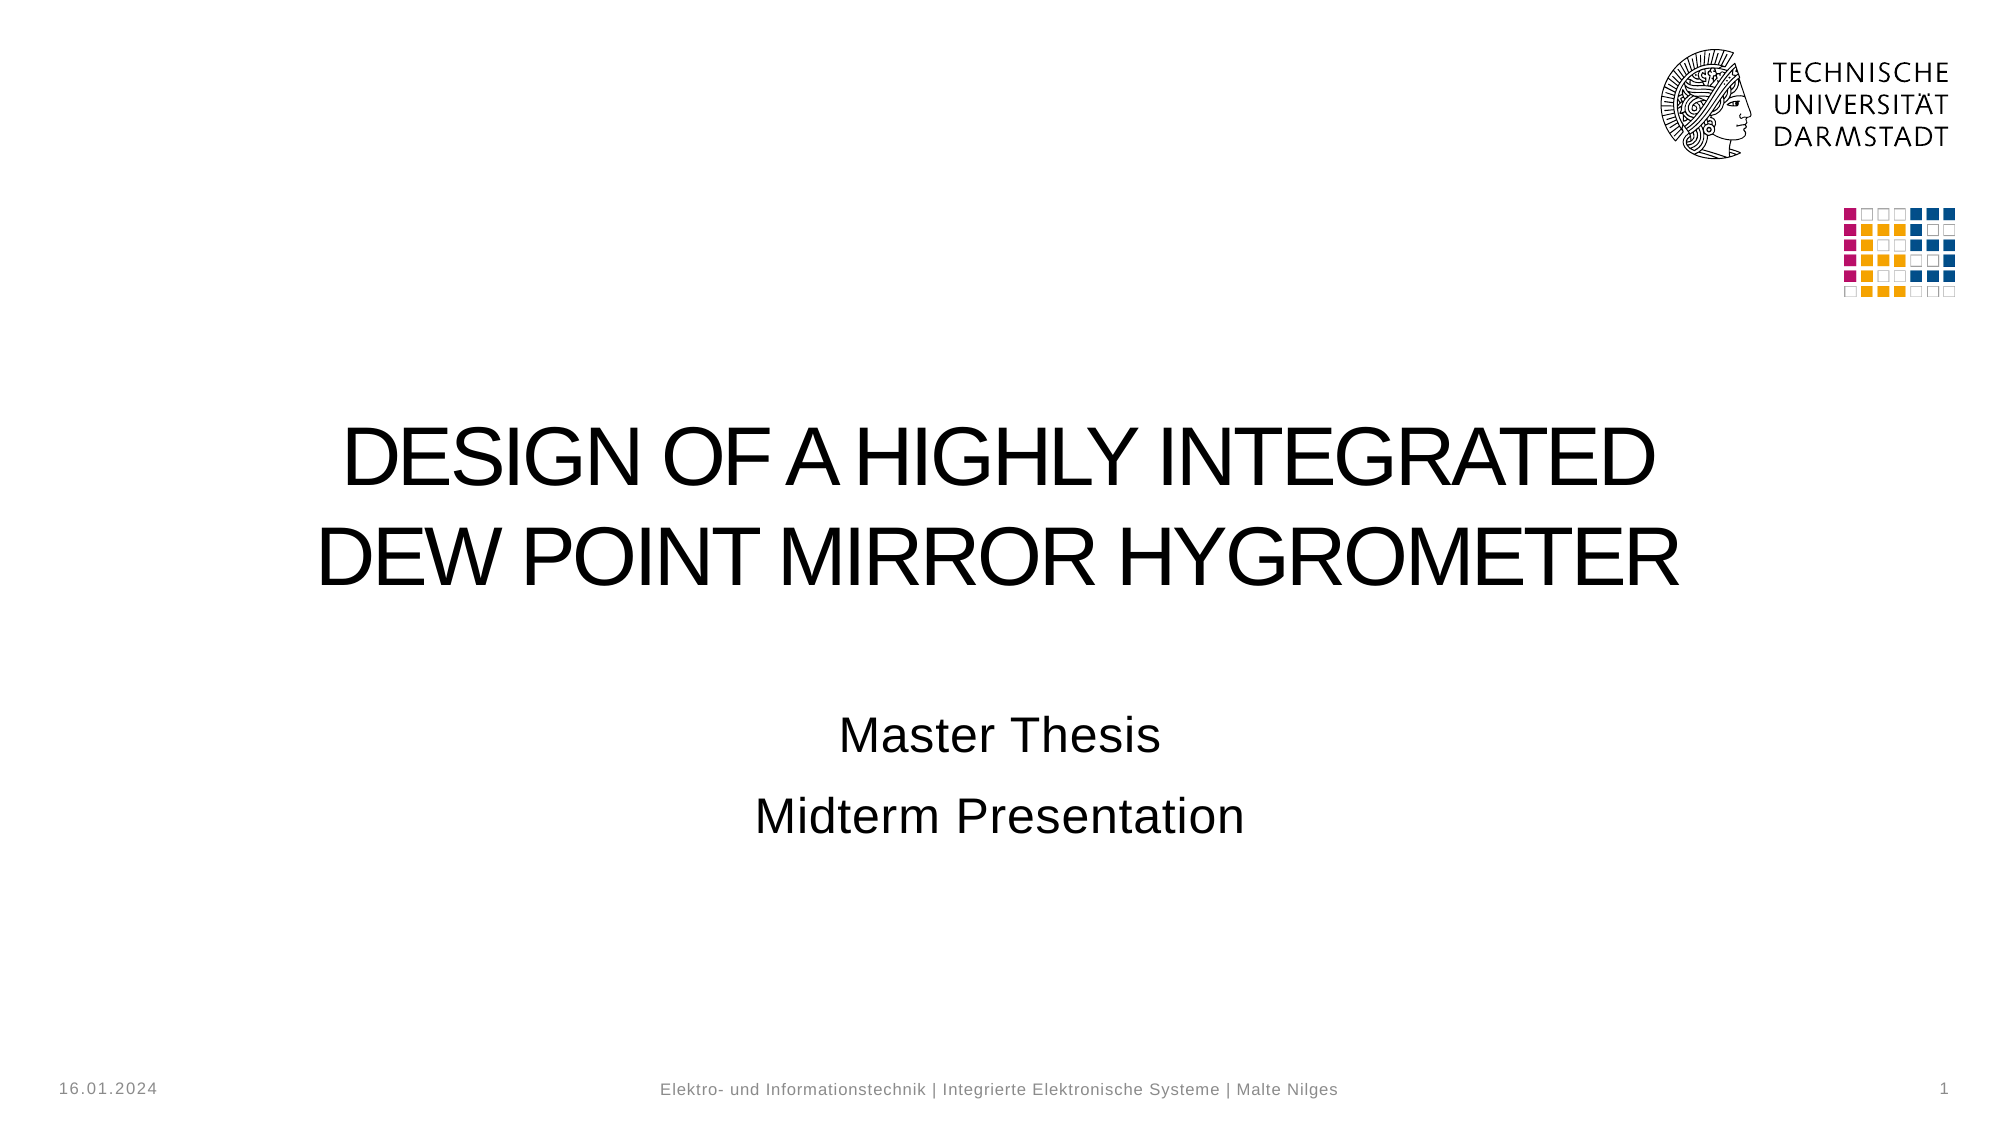

# Design of a highly Integrated Dew Point Mirror Hygrometer

Master Thesis
Midterm Presentation
16.01.2024
1